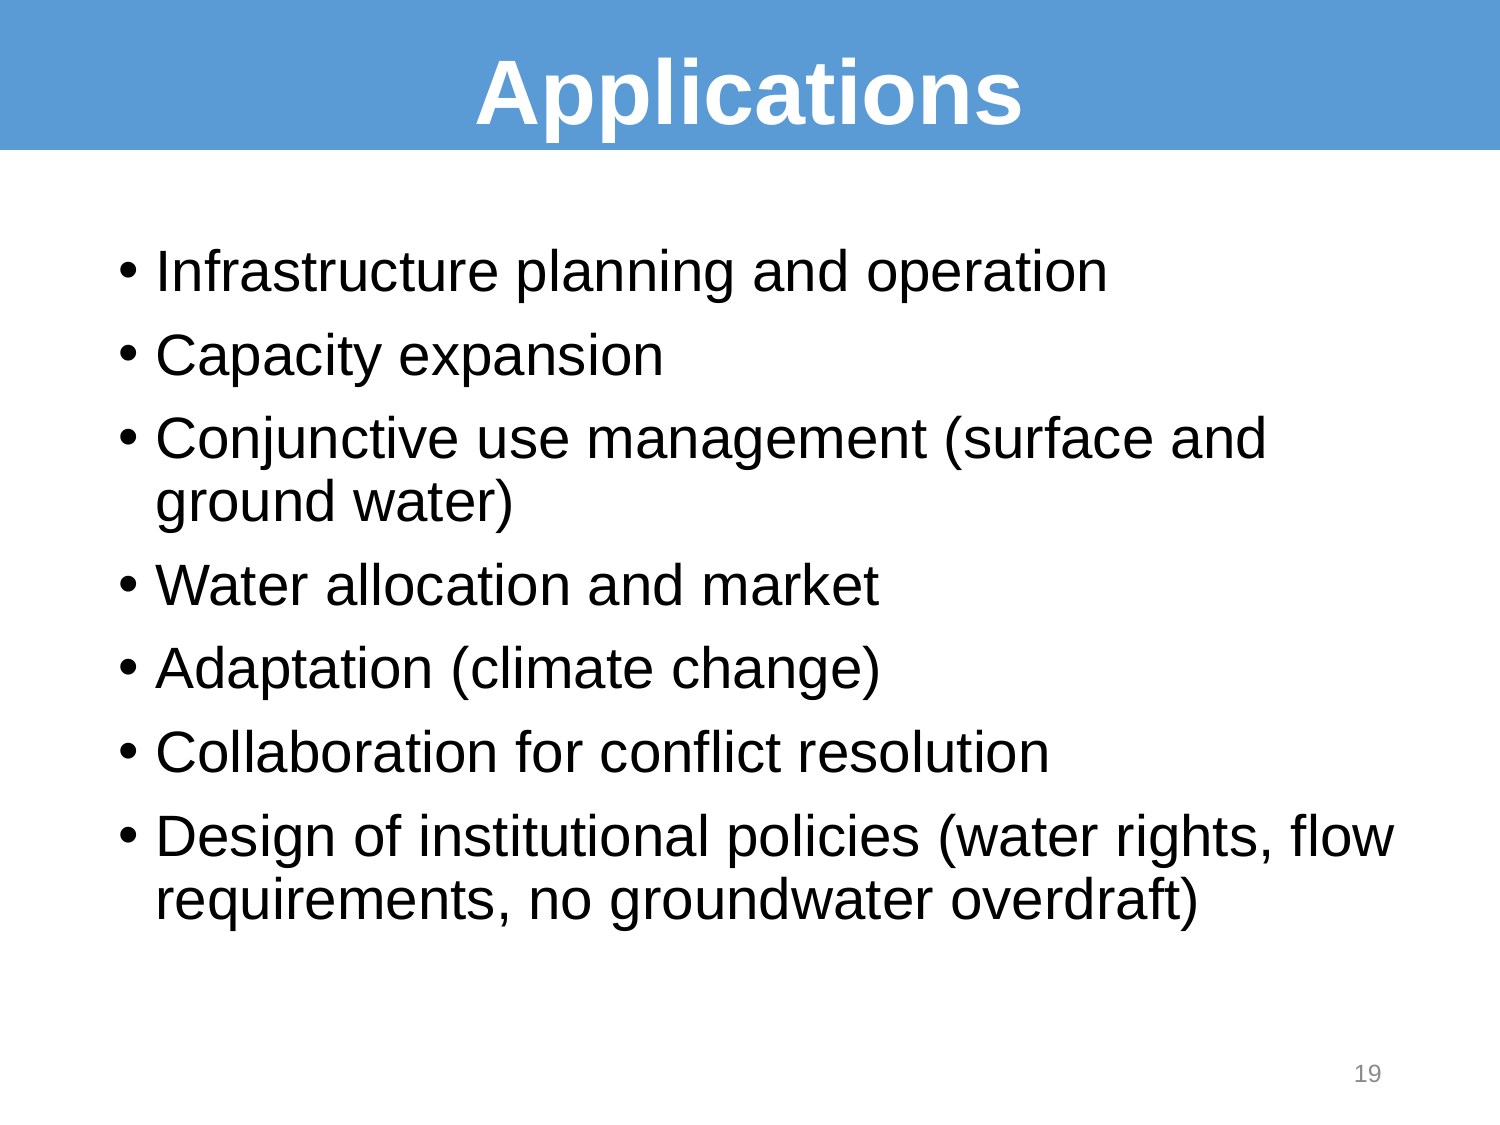

# Applications
Infrastructure planning and operation
Capacity expansion
Conjunctive use management (surface and ground water)
Water allocation and market
Adaptation (climate change)
Collaboration for conflict resolution
Design of institutional policies (water rights, flow requirements, no groundwater overdraft)

19